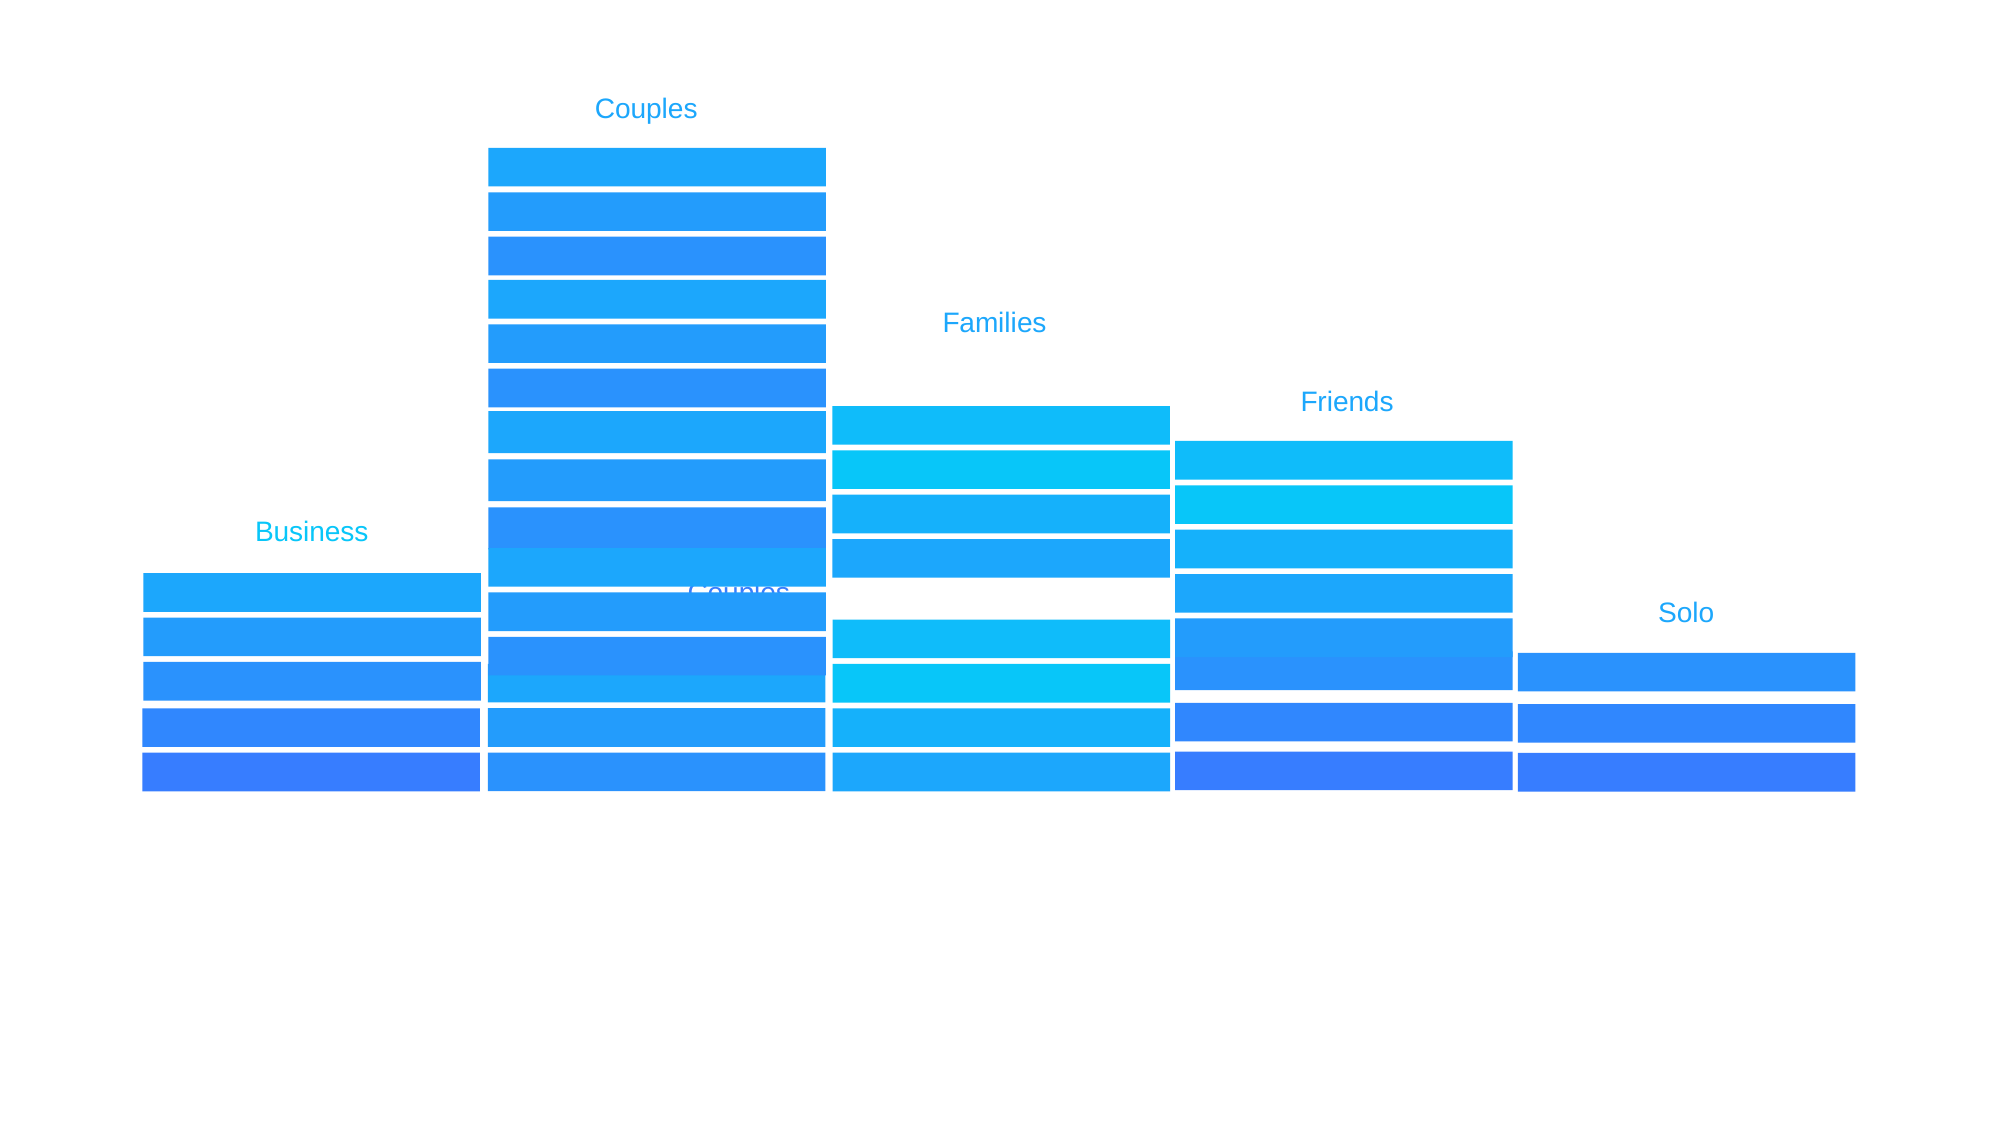

250
Couples

120
Families
85
Friends

75

25
Solo
Business
Count of Traveler Types

Couples

Traveler Types
Data Cleaning and Pre-Processing